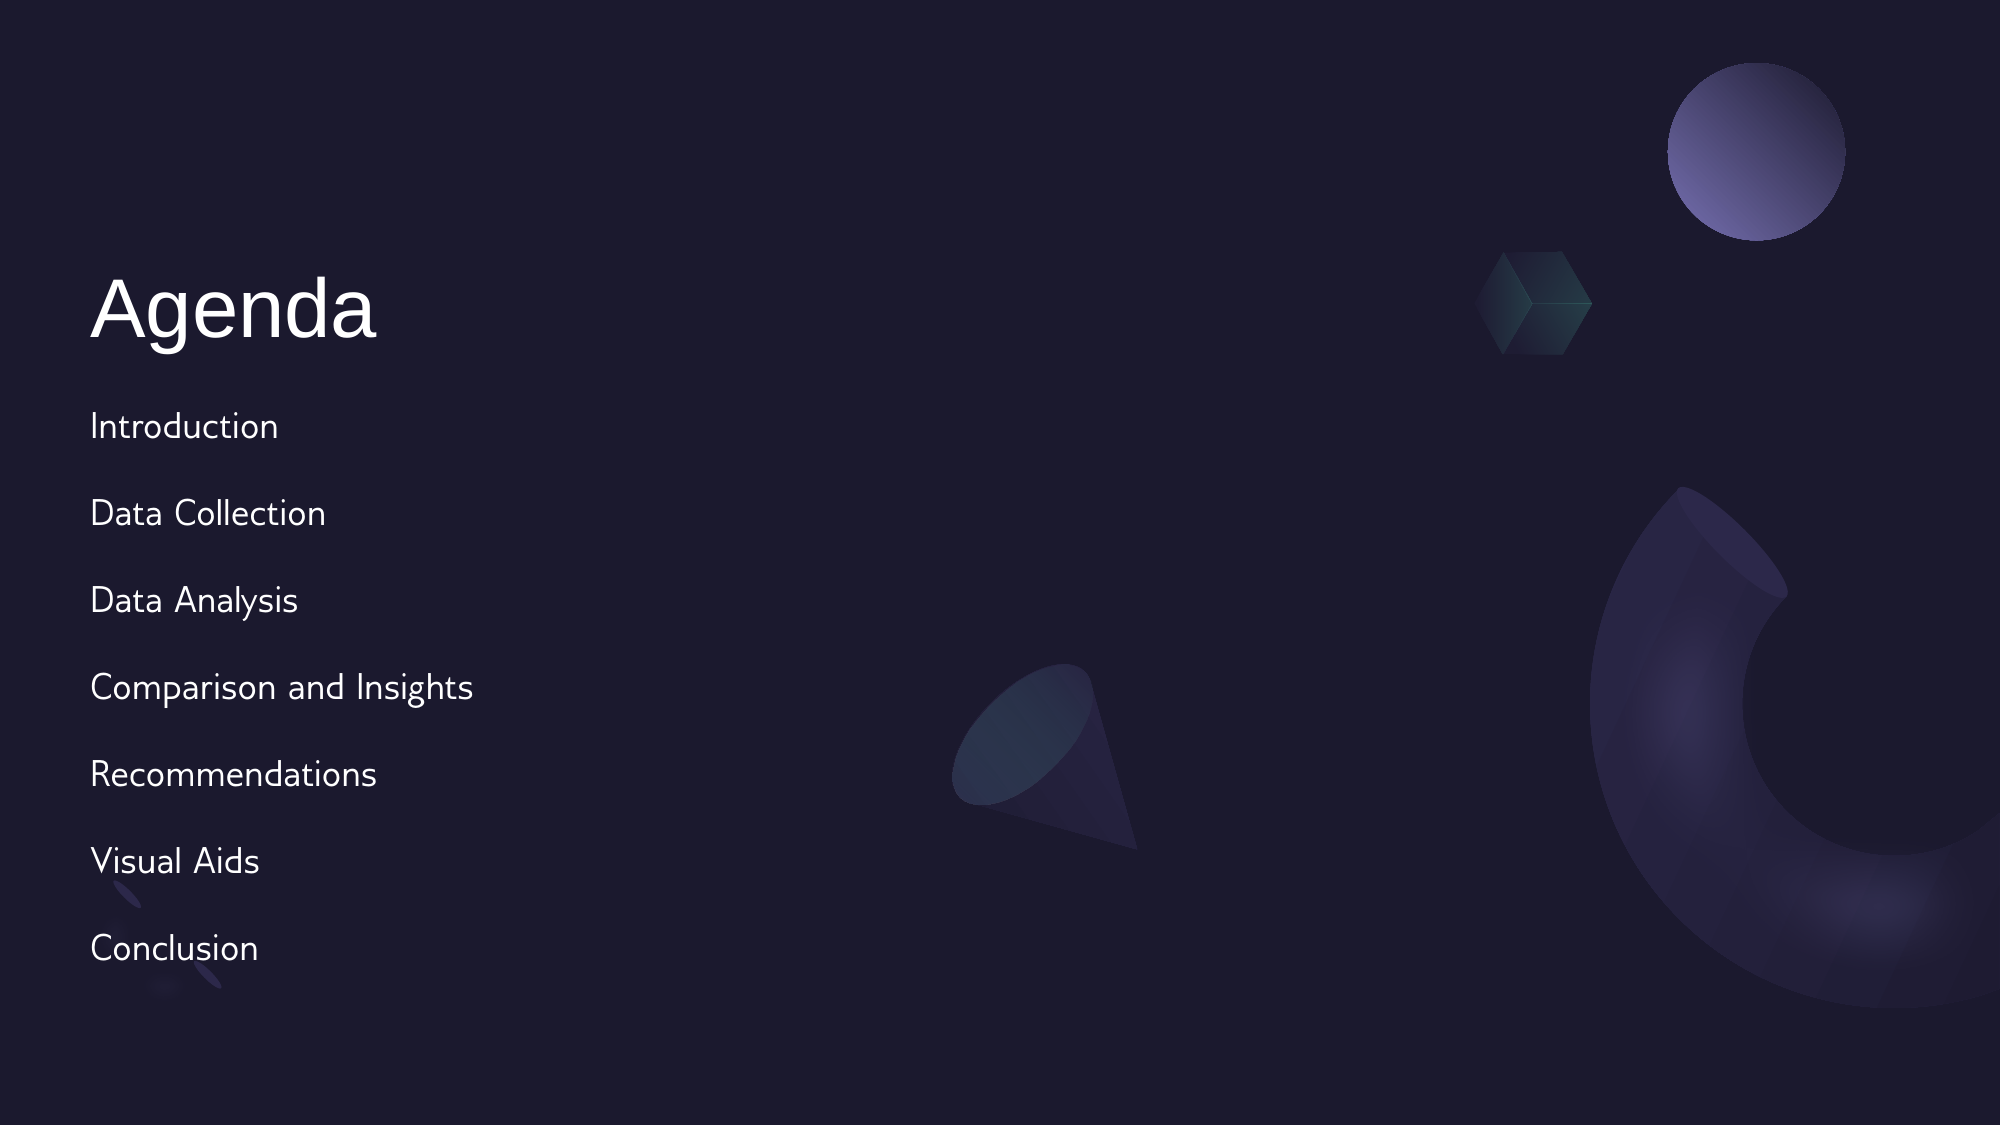

# Agenda
Introduction
Data Collection
Data Analysis
Comparison and Insights
Recommendations
Visual Aids
Conclusion